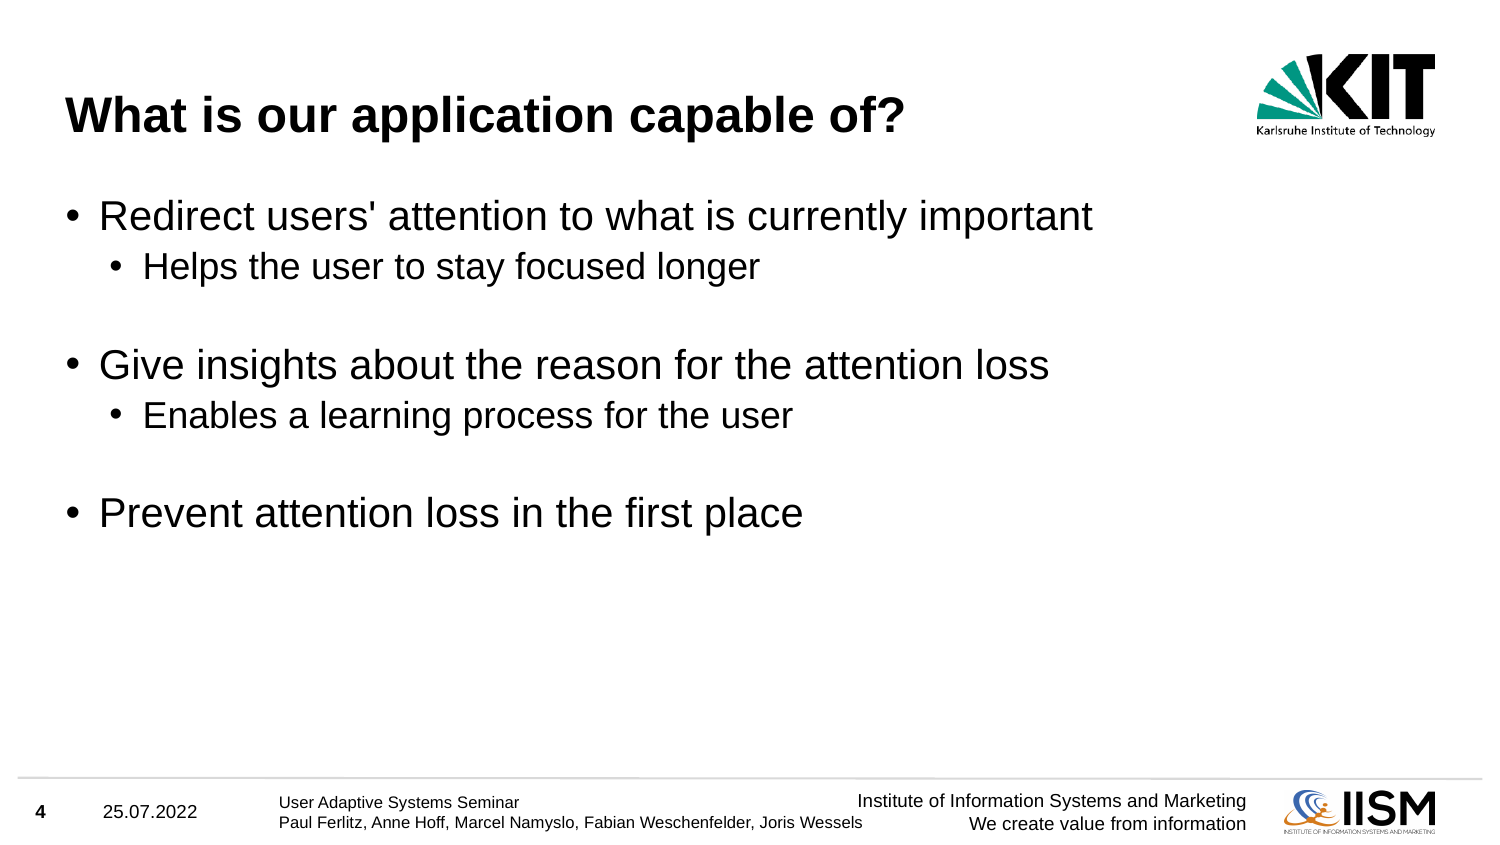

# What is our application capable of?
Redirect users' attention to what is currently important
Helps the user to stay focused longer

Give insights about the reason for the attention loss
Enables a learning process for the user

Prevent attention loss in the first place

4
25.07.2022